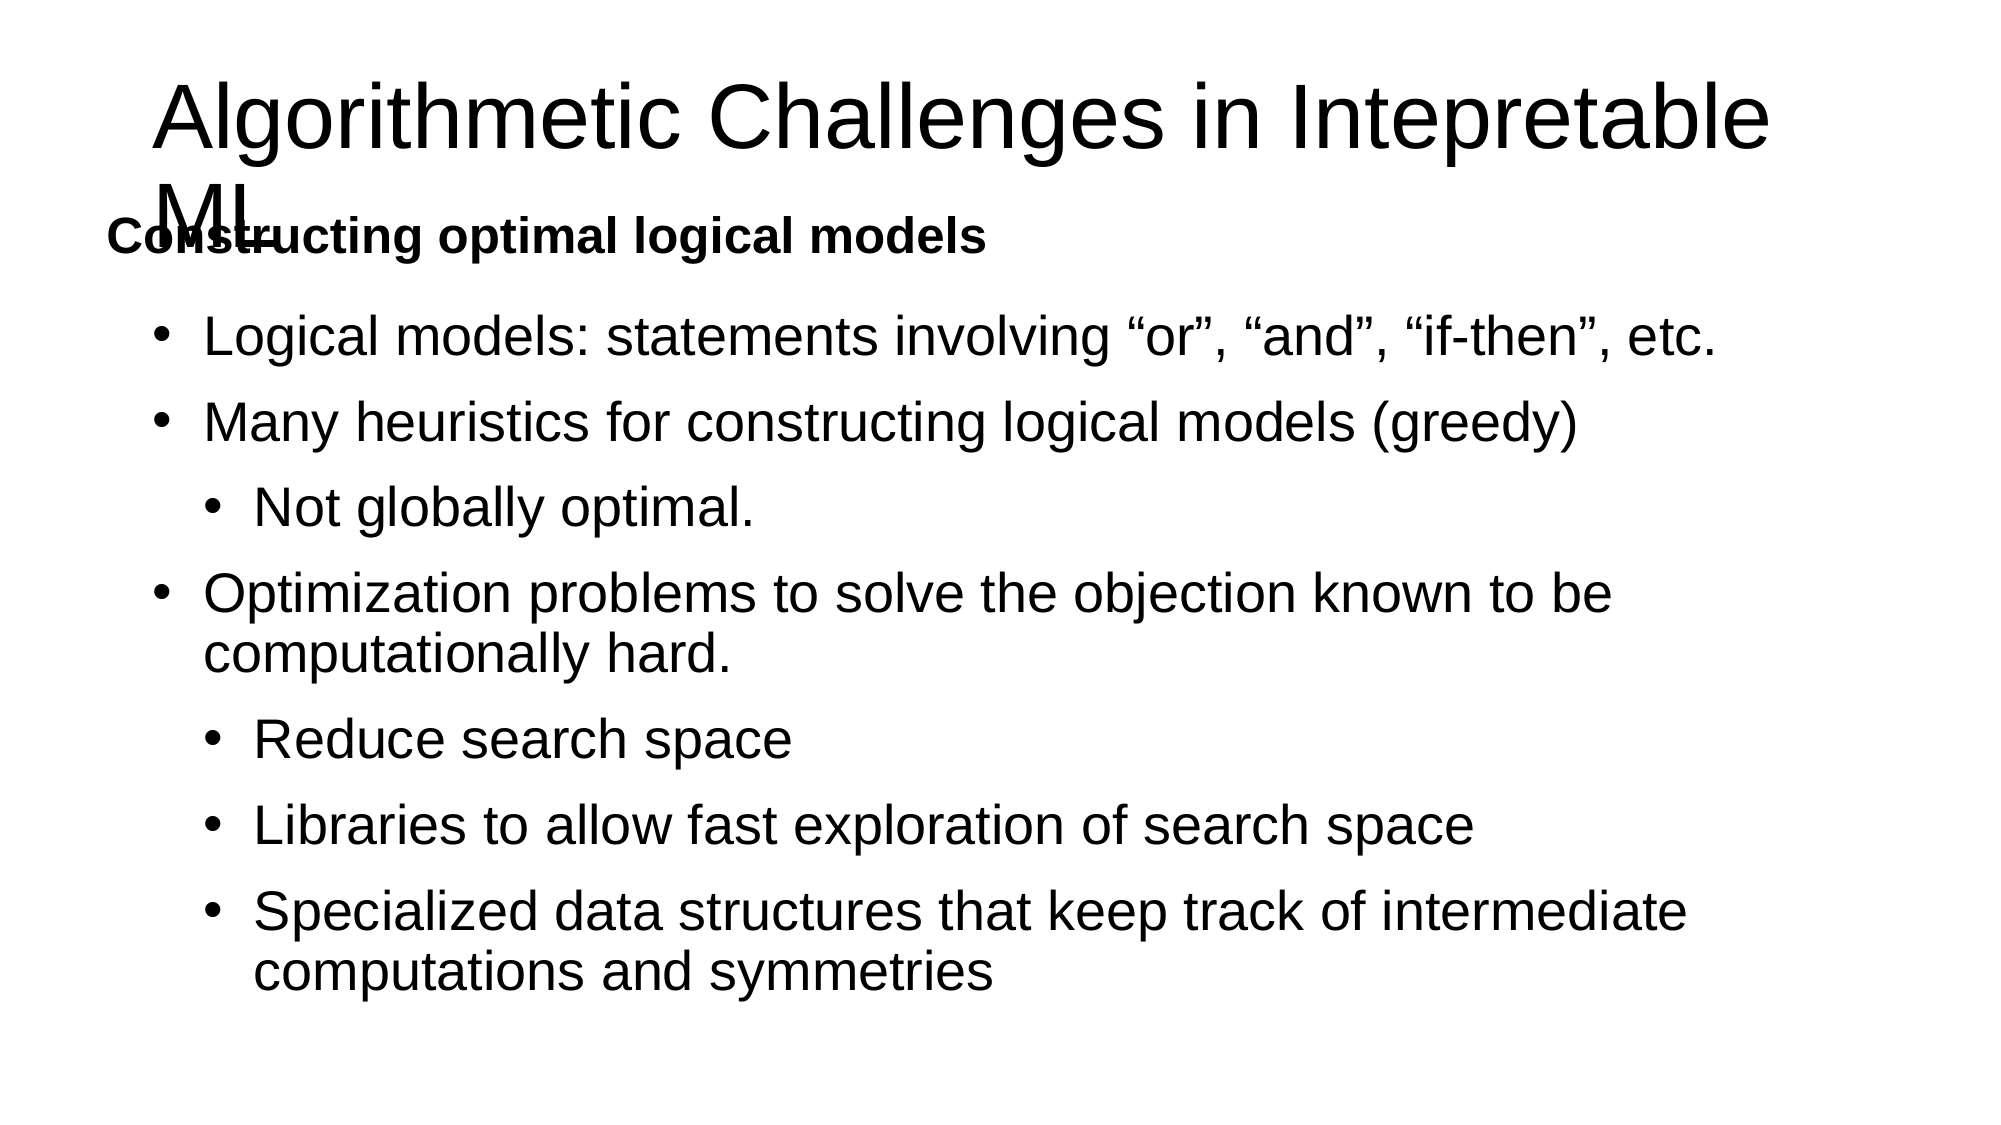

# Algorithmetic Challenges in Intepretable ML
Constructing optimal logical models
Logical models: statements involving “or”, “and”, “if-then”, etc.
Many heuristics for constructing logical models (greedy)
Not globally optimal.
Optimization problems to solve the objection known to be computationally hard.
Reduce search space
Libraries to allow fast exploration of search space
Specialized data structures that keep track of intermediate computations and symmetries